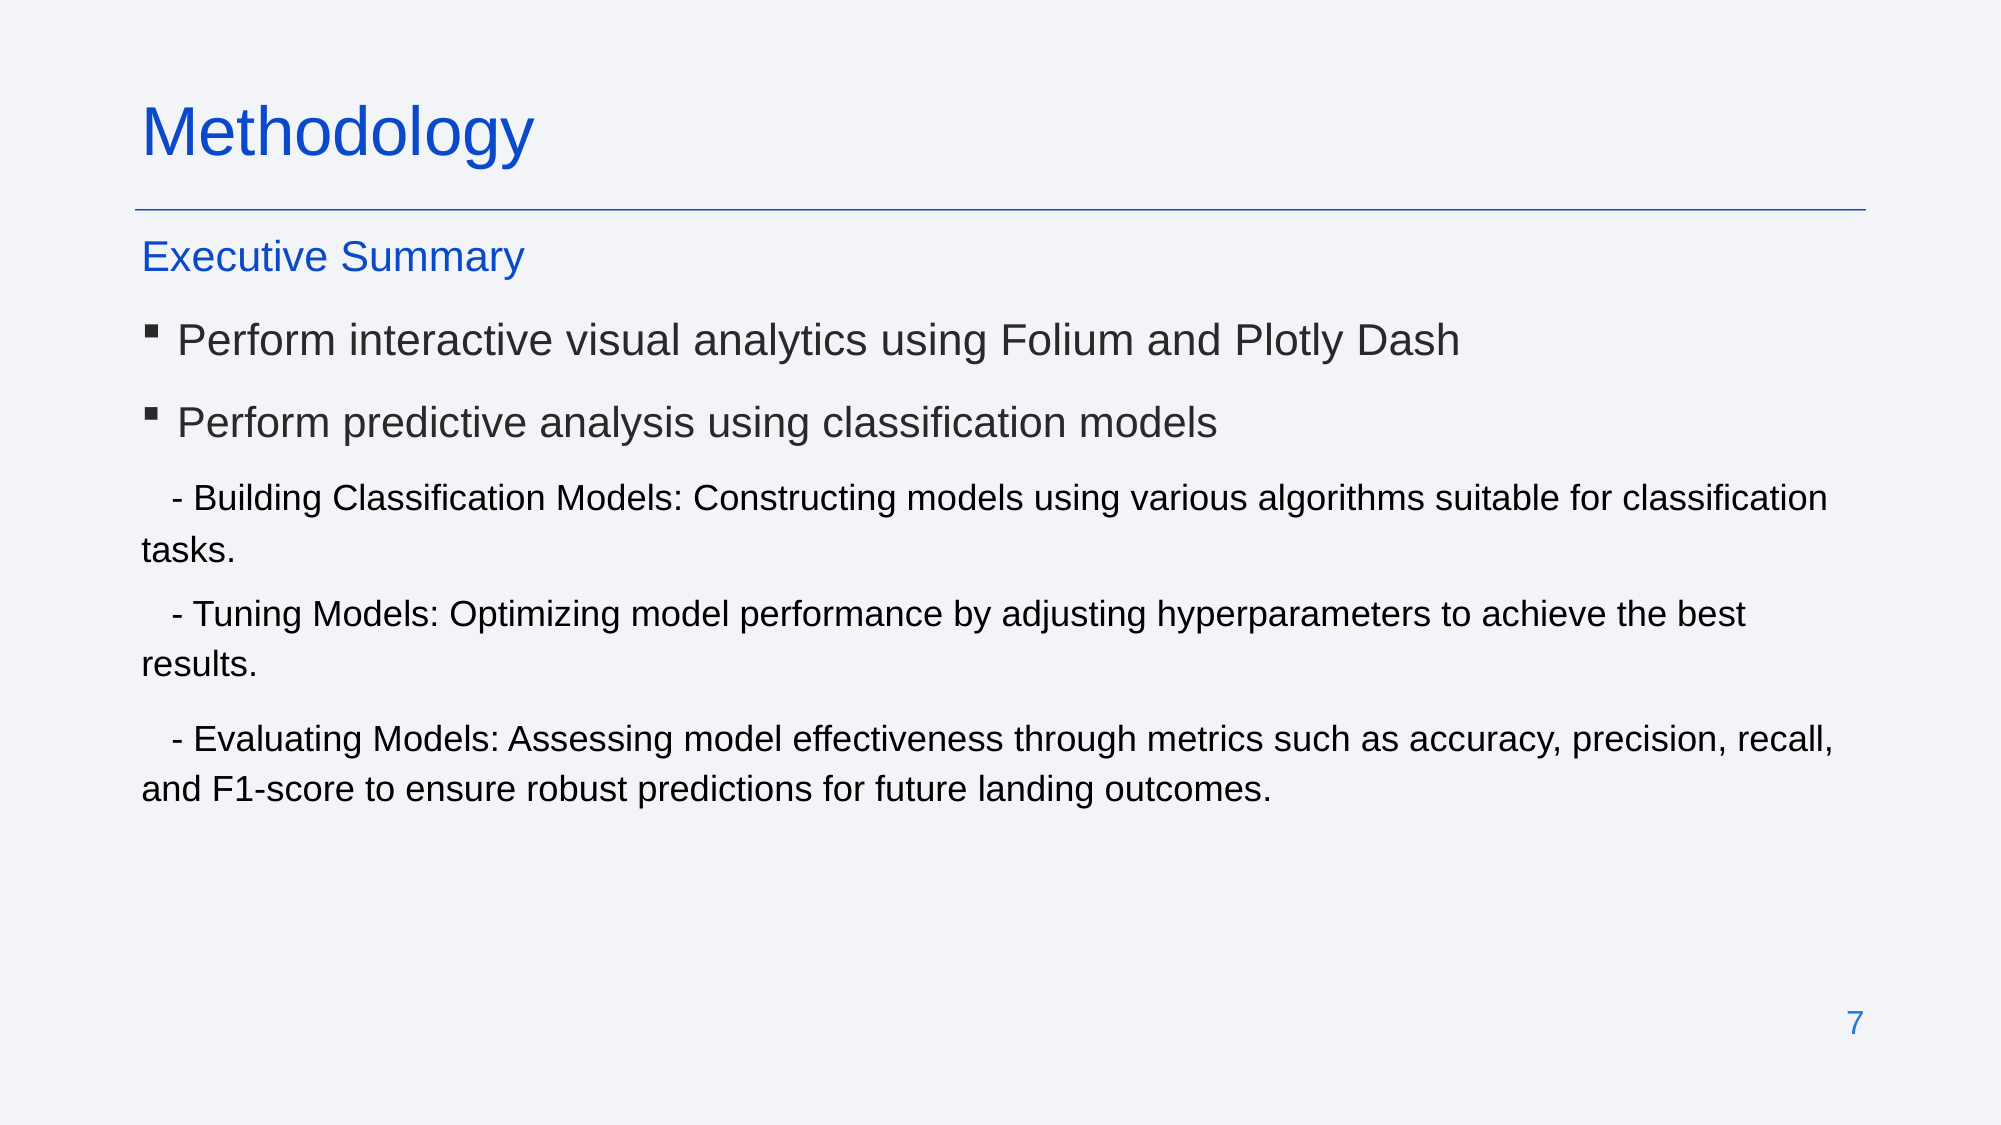

Methodology
Executive Summary
Perform interactive visual analytics using Folium and Plotly Dash
Perform predictive analysis using classification models
   - Building Classification Models: Constructing models using various algorithms suitable for classification tasks.
   - Tuning Models: Optimizing model performance by adjusting hyperparameters to achieve the best results.
   - Evaluating Models: Assessing model effectiveness through metrics such as accuracy, precision, recall, and F1-score to ensure robust predictions for future landing outcomes.

7